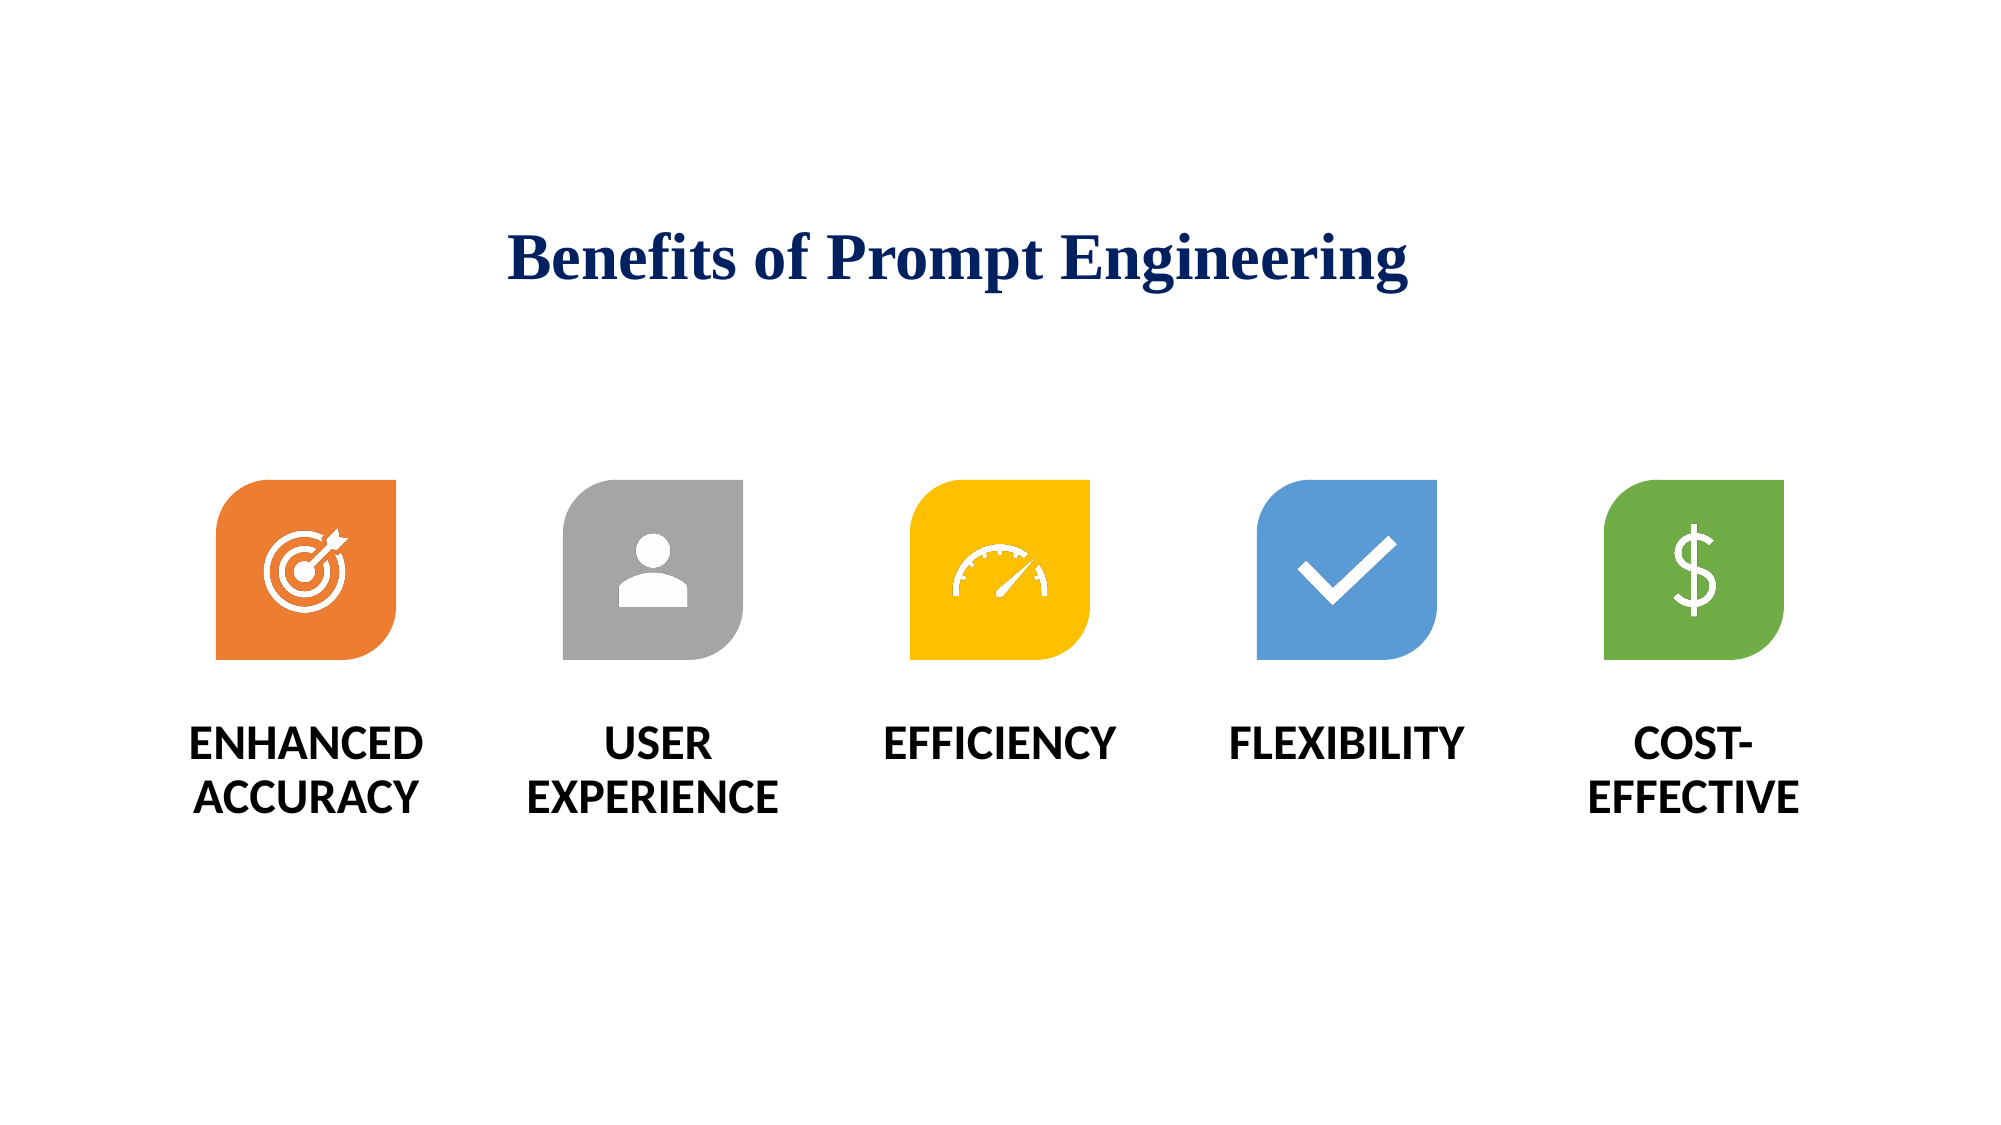

Benefits of Prompt Engineering
Enhanced Accuracy
 User Experience
Efficiency
Flexibility
Cost-effective